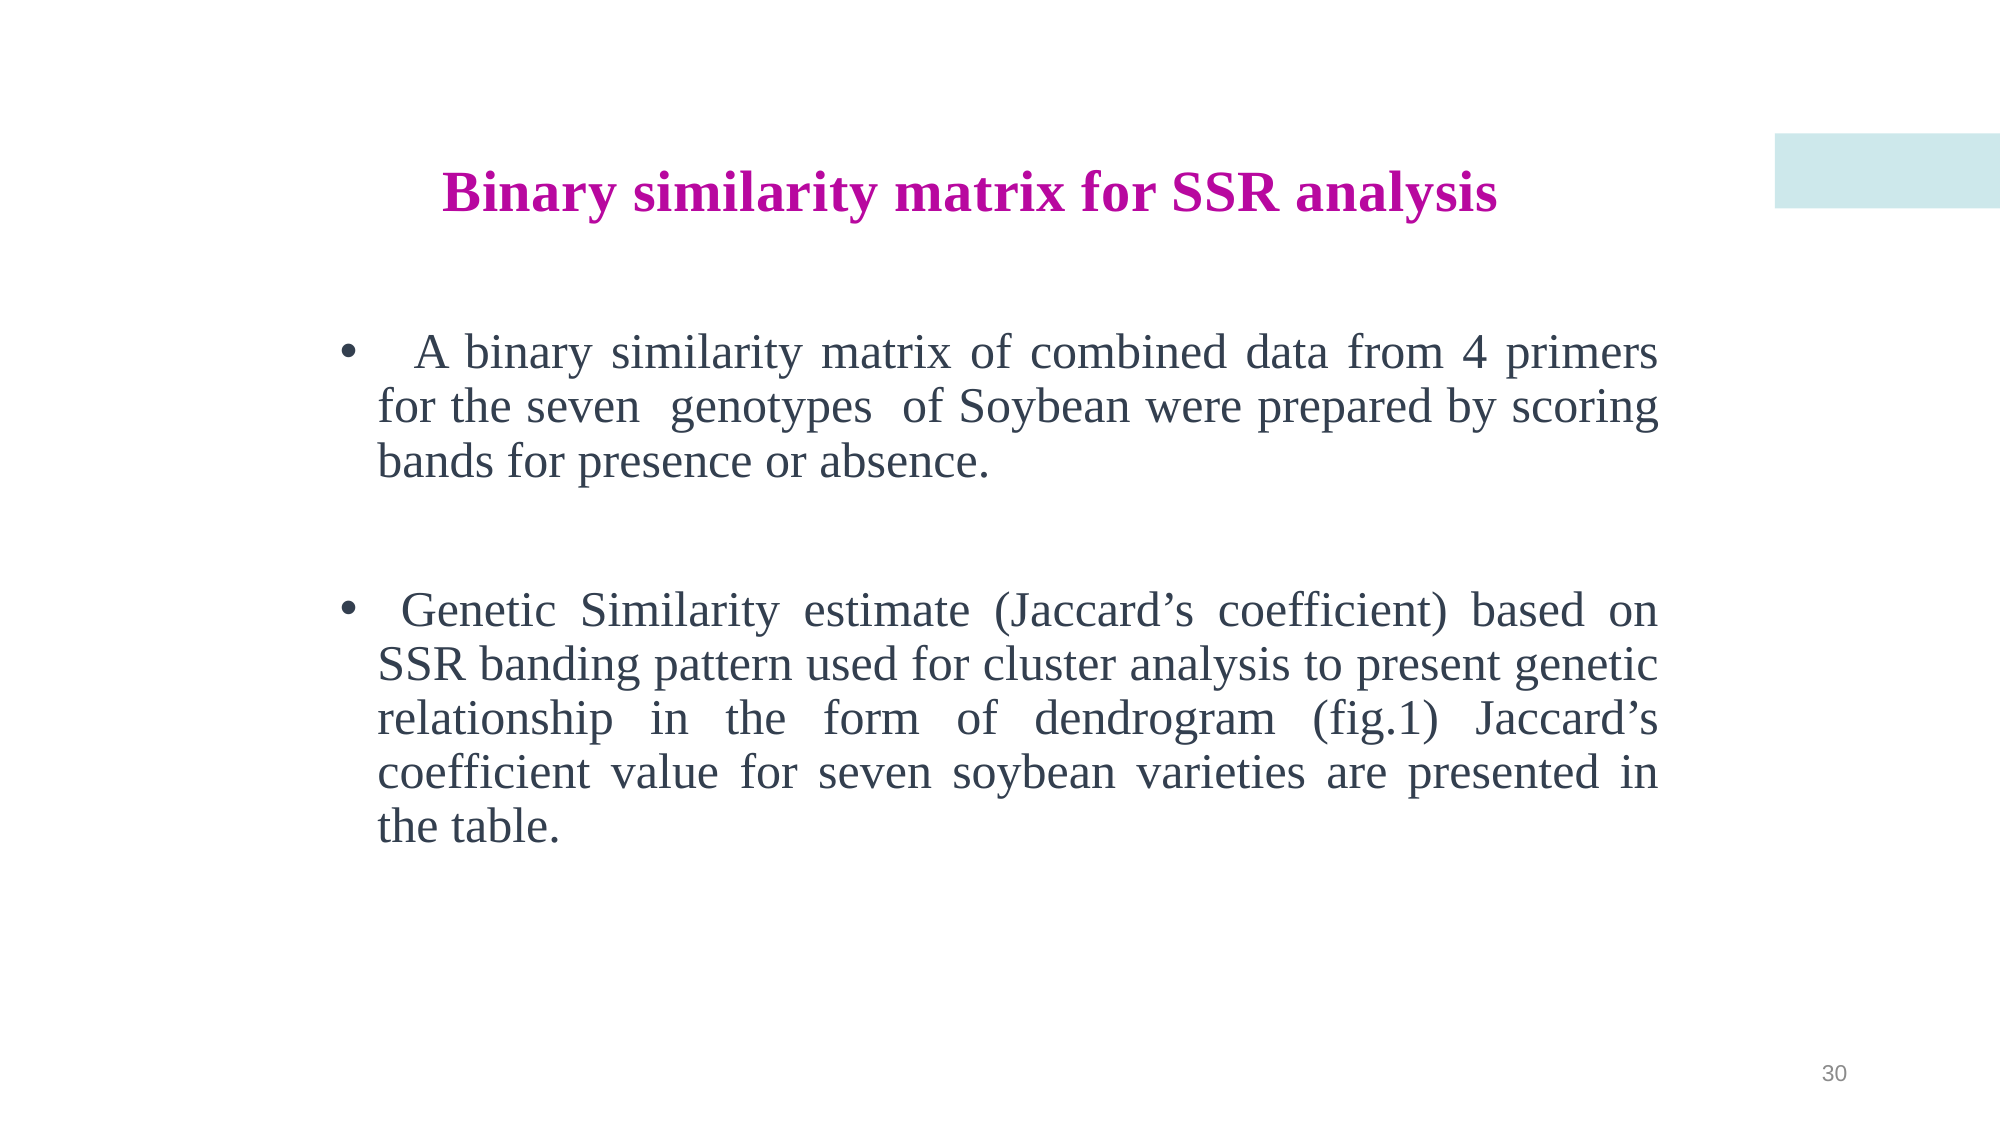

# Binary similarity matrix for SSR analysis

  A binary similarity matrix of combined data from 4 primers for the seven  genotypes  of Soybean were prepared by scoring bands for presence or absence.

 Genetic Similarity estimate (Jaccard’s coefficient) based on SSR banding pattern used for cluster analysis to present genetic relationship in the form of dendrogram (fig.1) Jaccard’s coefficient value for seven soybean varieties are presented in the table.

30